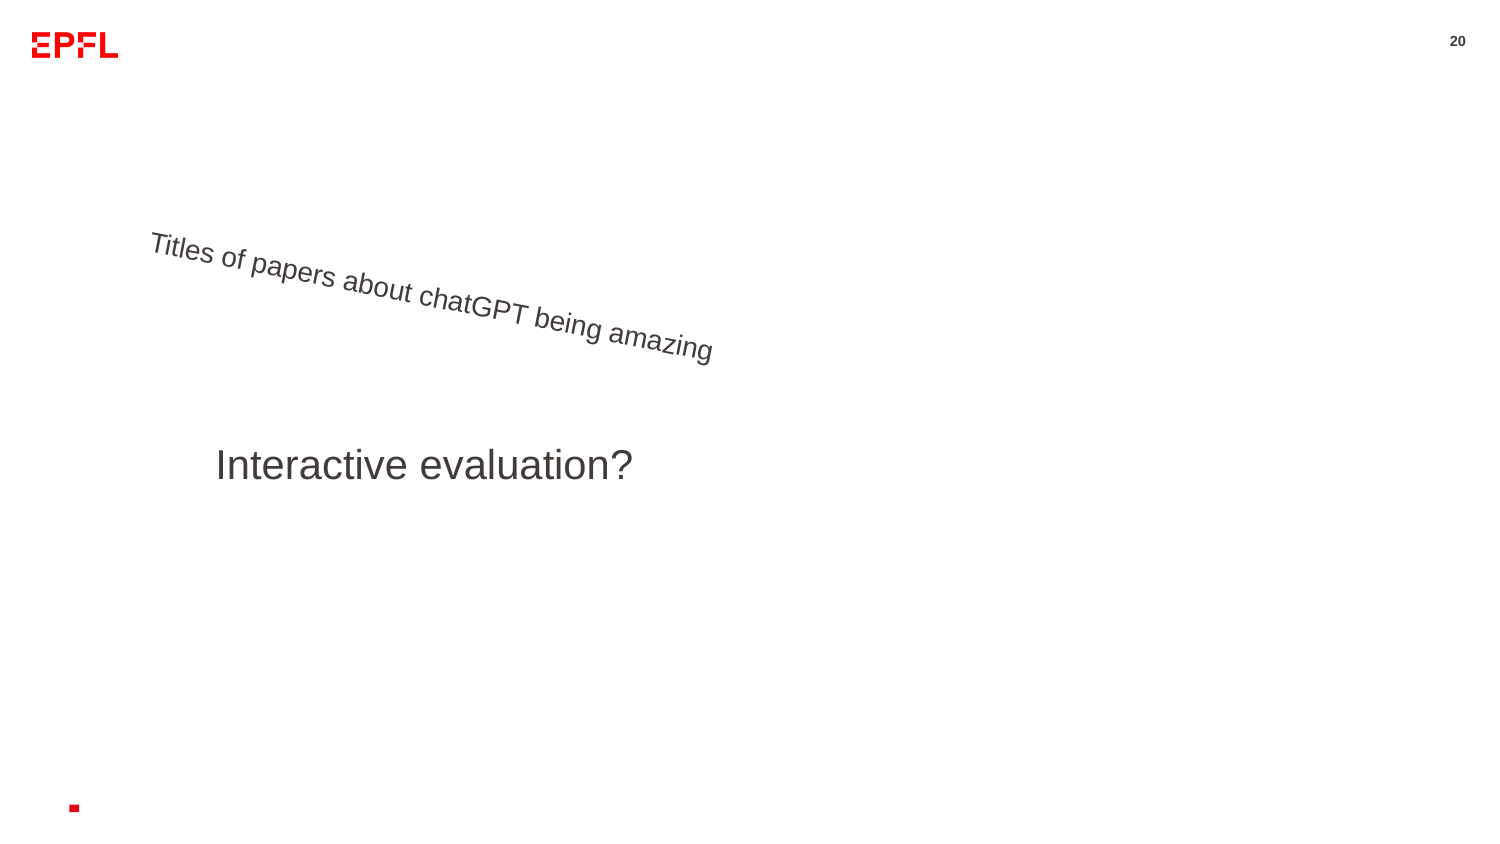

20
Titles of papers about chatGPT being amazing
Interactive evaluation?